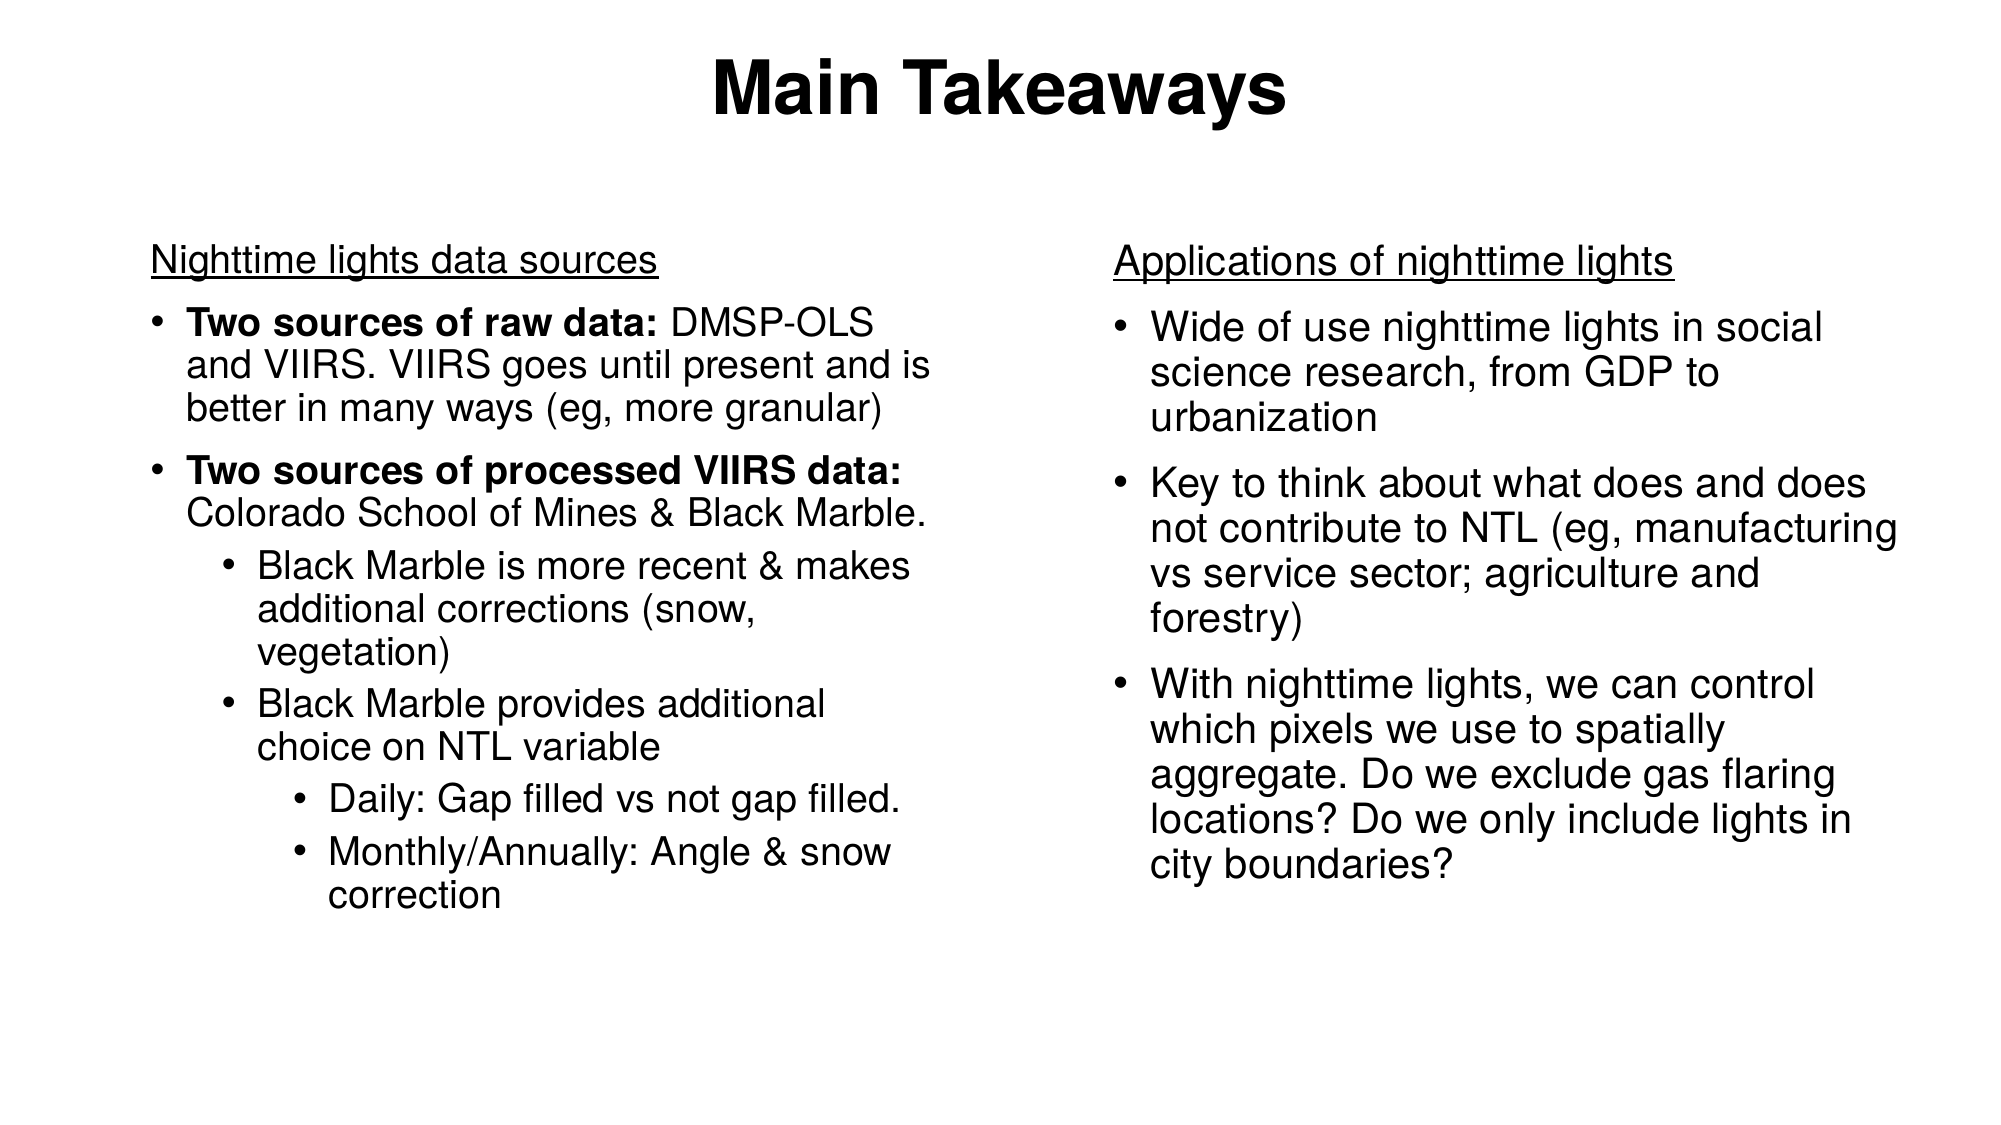

# Main Takeaways
Nighttime lights data sources
Two sources of raw data: DMSP-OLS and VIIRS. VIIRS goes until present and is better in many ways (eg, more granular)
Two sources of processed VIIRS data: Colorado School of Mines & Black Marble.
Black Marble is more recent & makes additional corrections (snow, vegetation)
Black Marble provides additional choice on NTL variable
Daily: Gap filled vs not gap filled.
Monthly/Annually: Angle & snow correction

Applications of nighttime lights
Wide of use nighttime lights in social science research, from GDP to urbanization
Key to think about what does and does not contribute to NTL (eg, manufacturing vs service sector; agriculture and forestry)
With nighttime lights, we can control which pixels we use to spatially aggregate. Do we exclude gas flaring locations? Do we only include lights in city boundaries?